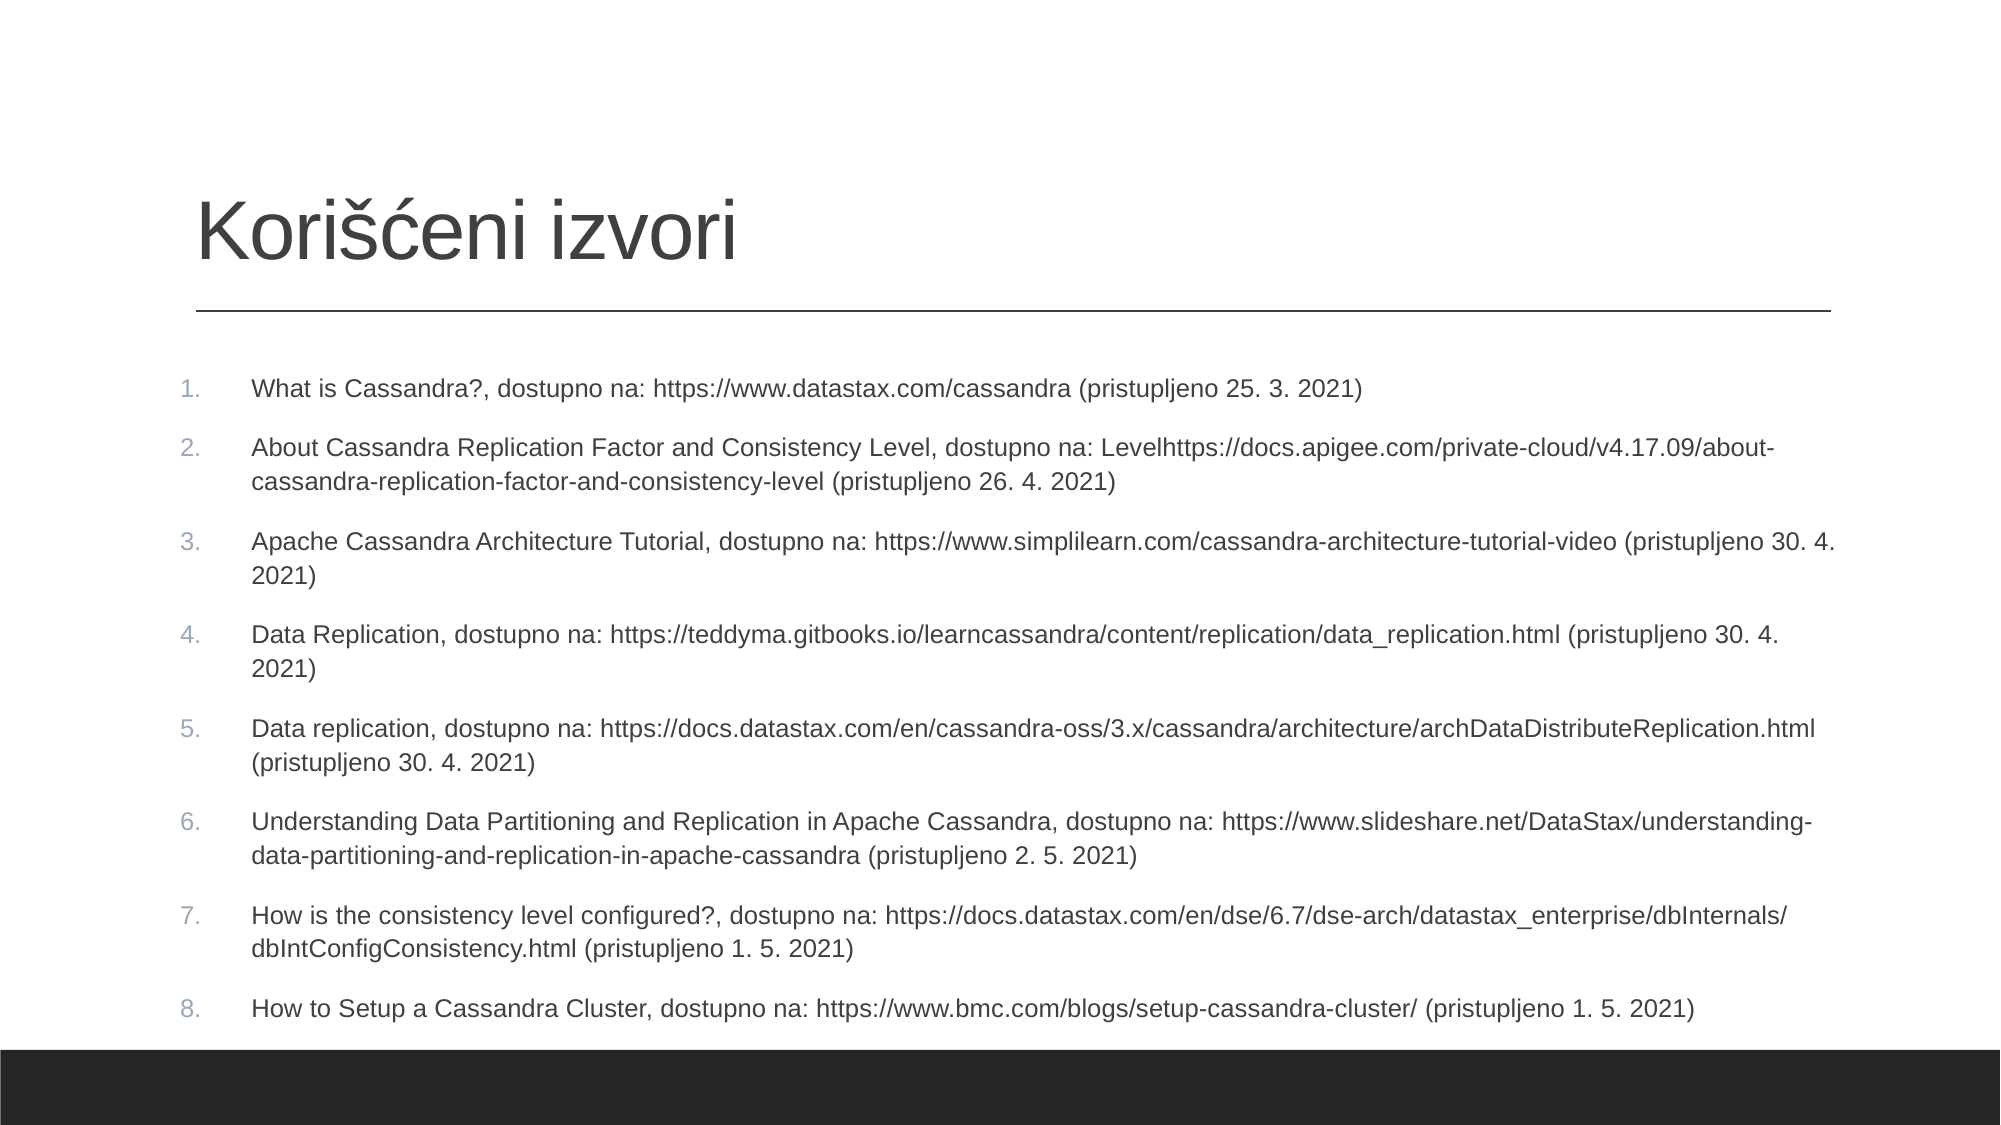

# Korišćeni izvori
What is Cassandra?, dostupno na: https://www.datastax.com/cassandra (pristupljeno 25. 3. 2021)
About Cassandra Replication Factor and Consistency Level, dostupno na: Levelhttps://docs.apigee.com/private-cloud/v4.17.09/about-cassandra-replication-factor-and-consistency-level (pristupljeno 26. 4. 2021)
Apache Cassandra Architecture Tutorial, dostupno na: https://www.simplilearn.com/cassandra-architecture-tutorial-video (pristupljeno 30. 4. 2021)
Data Replication, dostupno na: https://teddyma.gitbooks.io/learncassandra/content/replication/data_replication.html (pristupljeno 30. 4. 2021)
Data replication, dostupno na: https://docs.datastax.com/en/cassandra-oss/3.x/cassandra/architecture/archDataDistributeReplication.html (pristupljeno 30. 4. 2021)
Understanding Data Partitioning and Replication in Apache Cassandra, dostupno na: https://www.slideshare.net/DataStax/understanding-data-partitioning-and-replication-in-apache-cassandra (pristupljeno 2. 5. 2021)
How is the consistency level configured?, dostupno na: https://docs.datastax.com/en/dse/6.7/dse-arch/datastax_enterprise/dbInternals/dbIntConfigConsistency.html (pristupljeno 1. 5. 2021)
How to Setup a Cassandra Cluster, dostupno na: https://www.bmc.com/blogs/setup-cassandra-cluster/ (pristupljeno 1. 5. 2021)